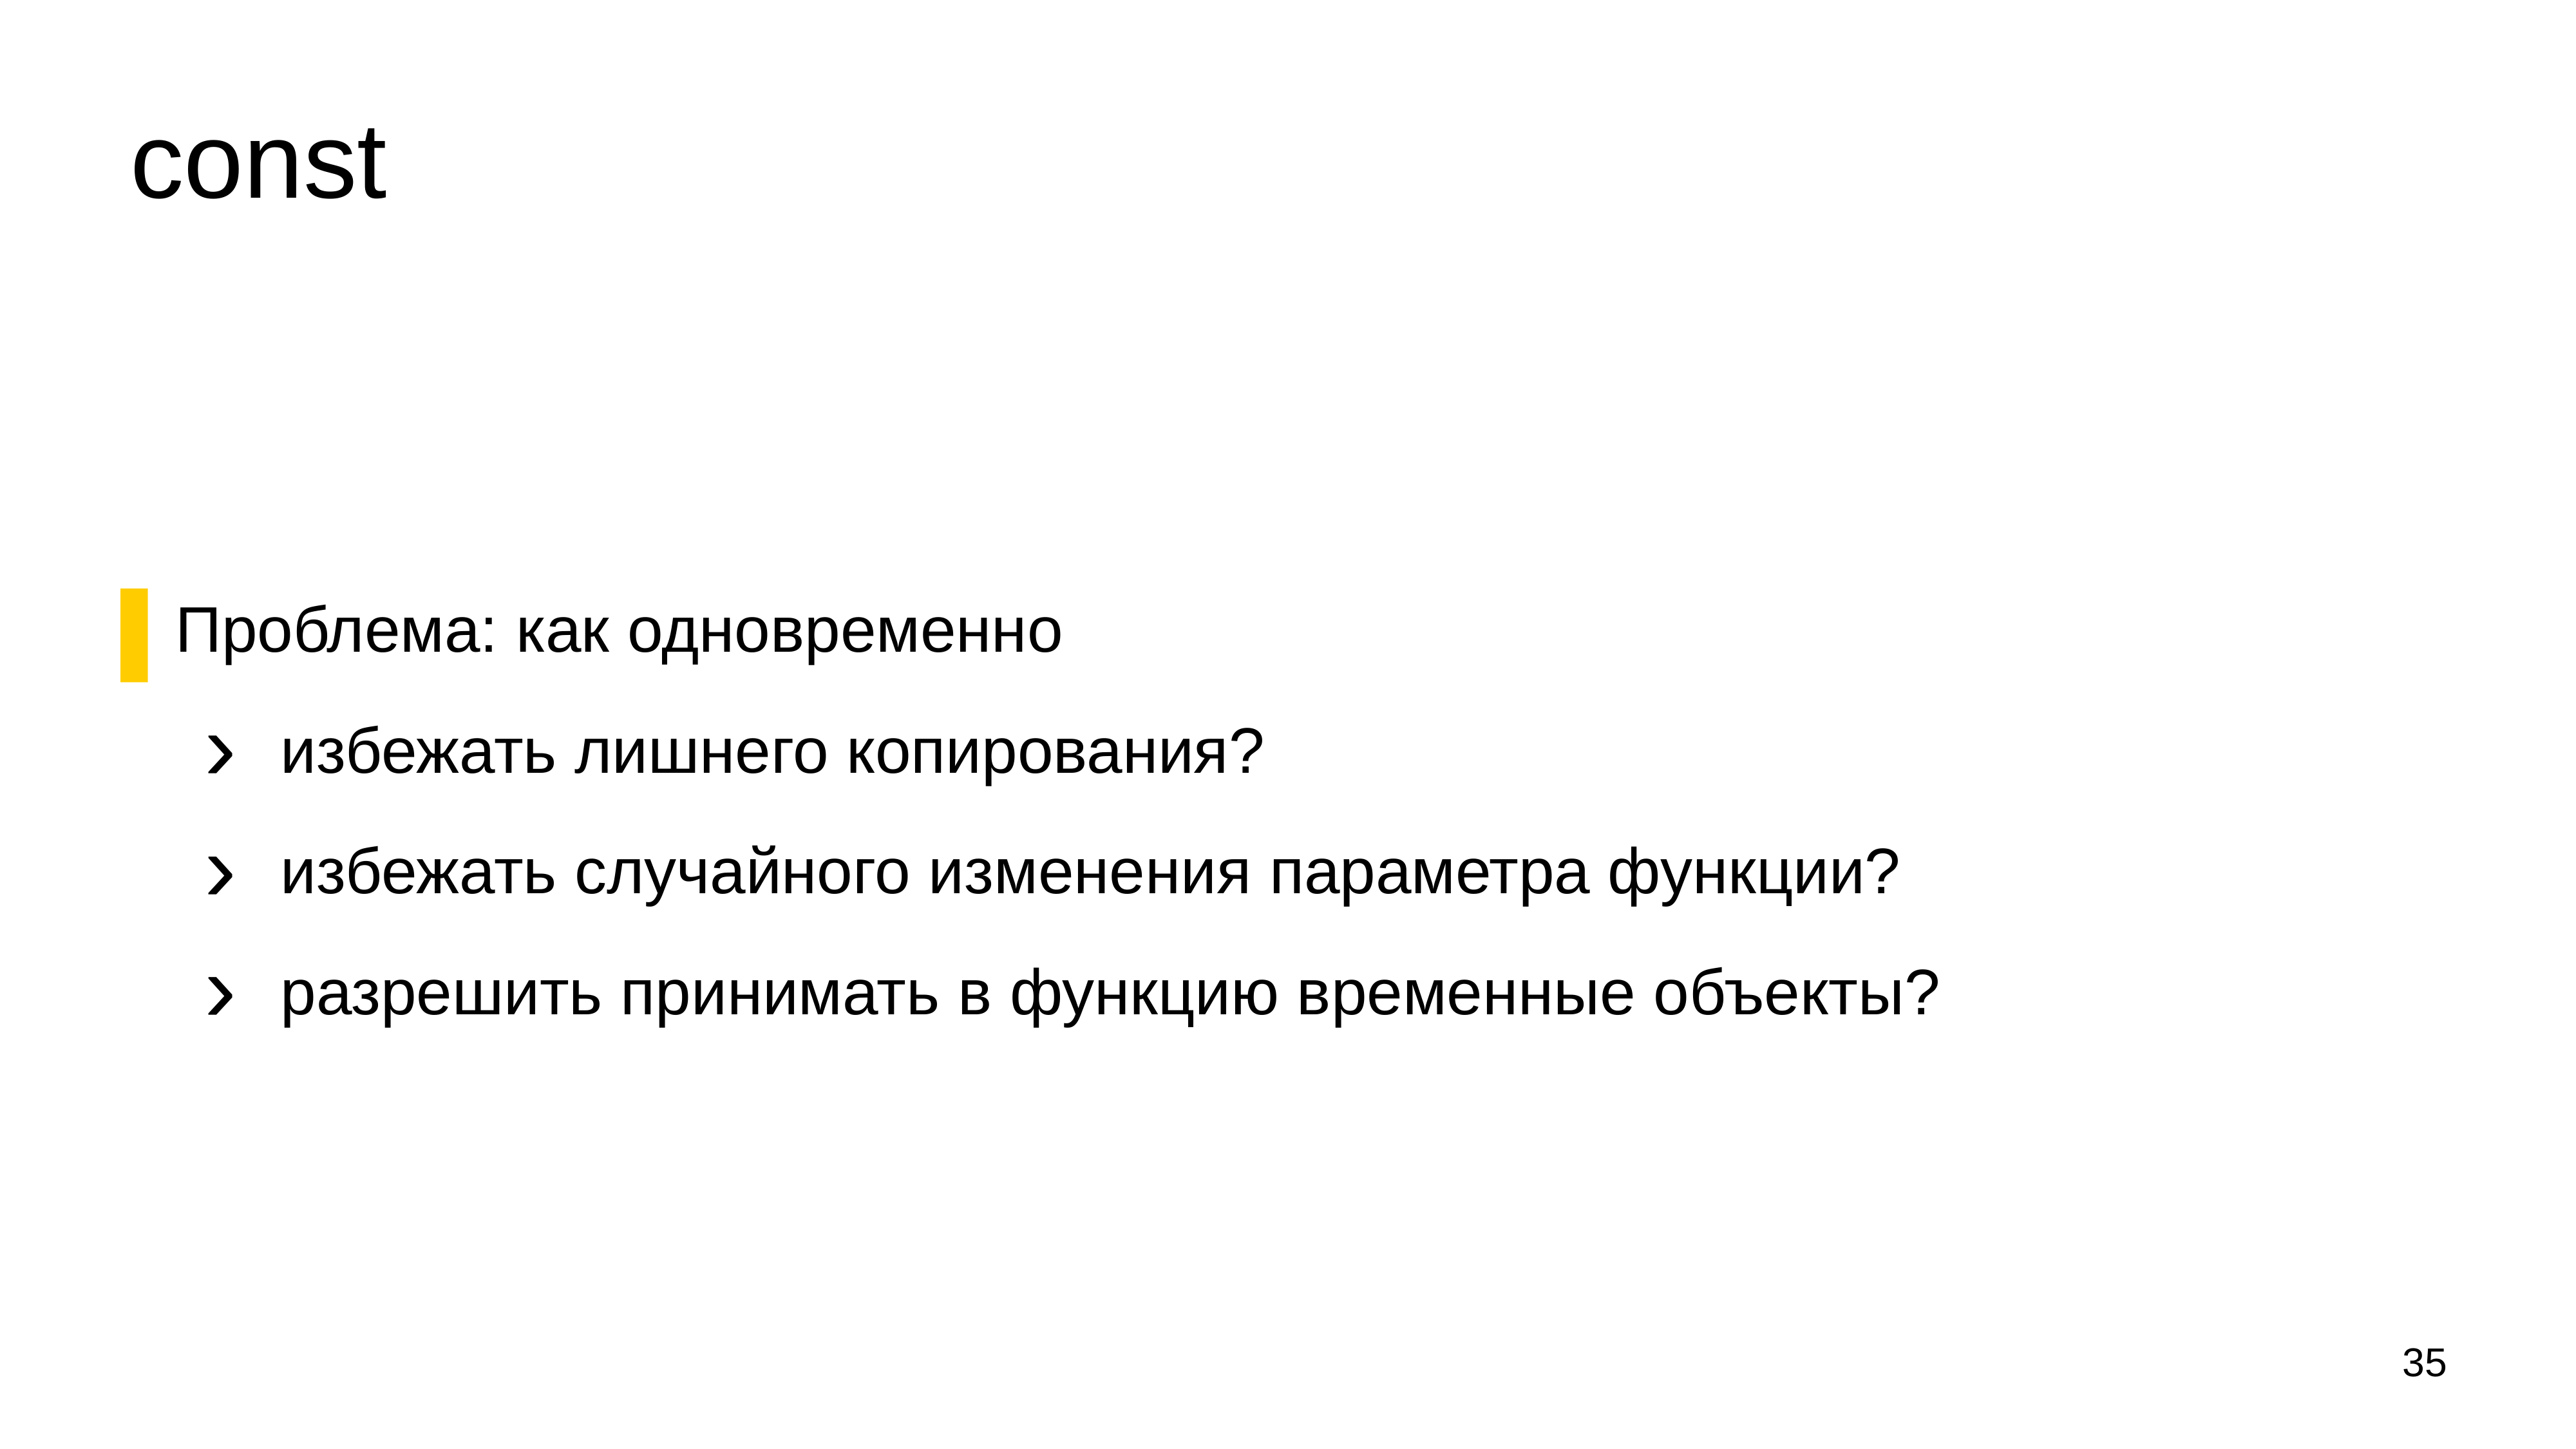

# const
Проблема: как одновременно
избежать лишнего копирования?
избежать случайного изменения параметра функции?
разрешить принимать в функцию временные объекты?

35